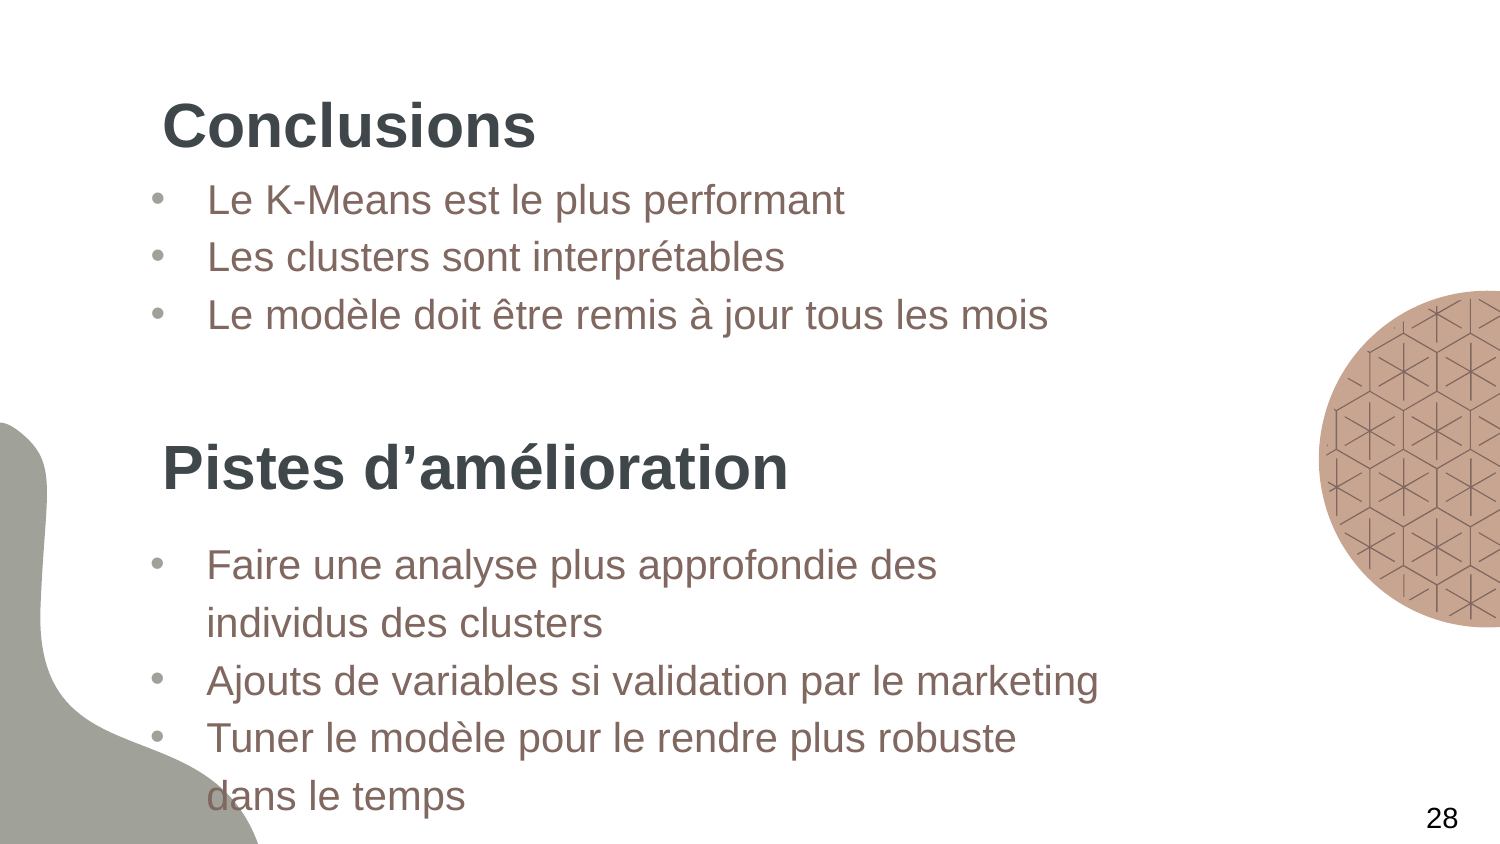

# Conclusions
Le K-Means est le plus performant
Les clusters sont interprétables
Le modèle doit être remis à jour tous les mois

Pistes d’amélioration
Faire une analyse plus approfondie des individus des clusters
Ajouts de variables si validation par le marketing
Tuner le modèle pour le rendre plus robuste dans le temps
28